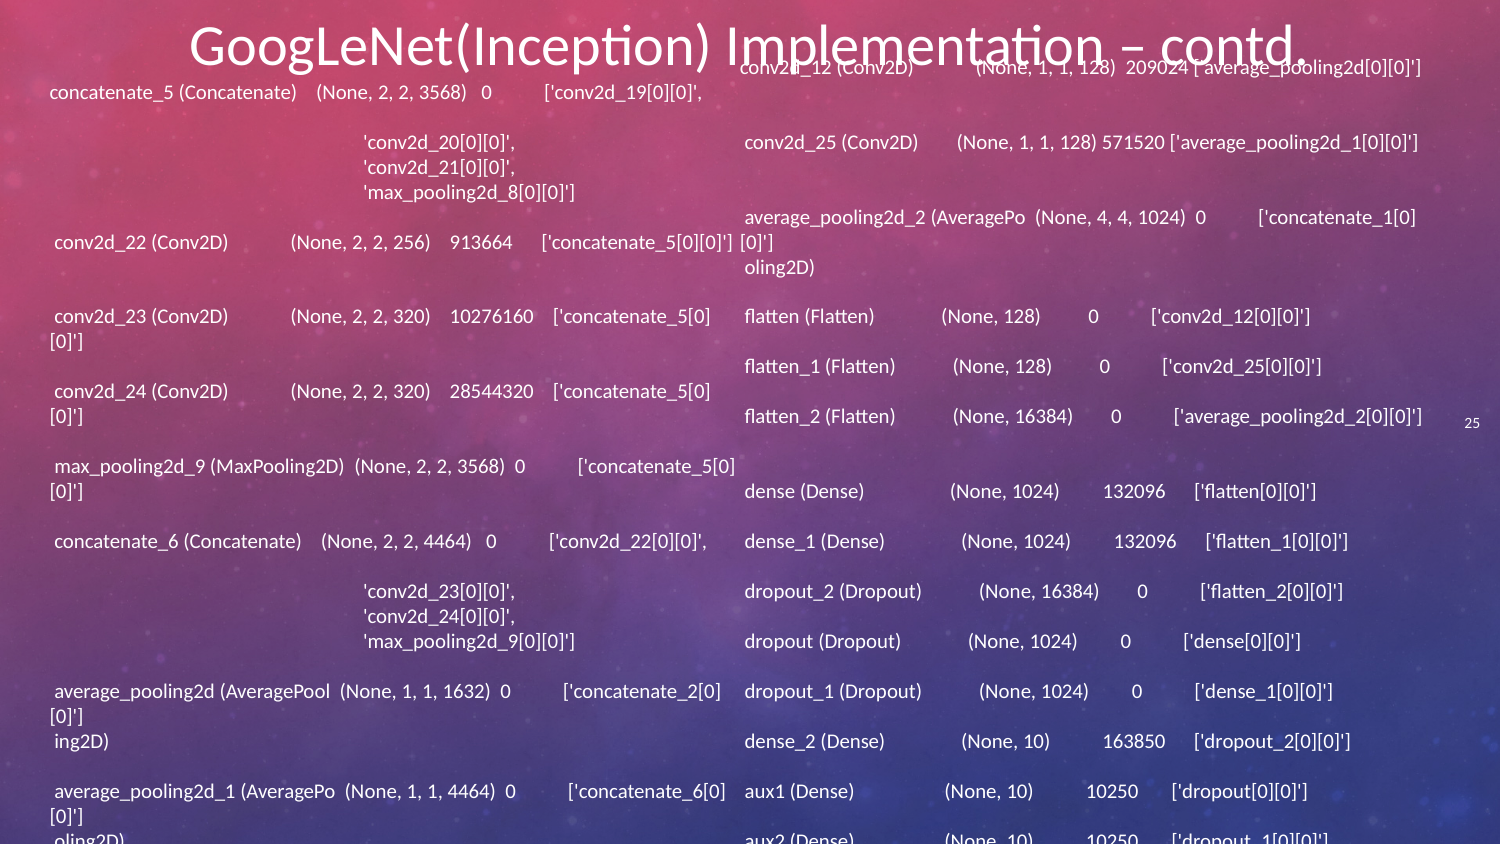

GoogLeNet(Inception) Implementation – contd.

concatenate_5 (Concatenate)    (None, 2, 2, 3568)   0           ['conv2d_19[0][0]',
                                                                  'conv2d_20[0][0]',
                                                                  'conv2d_21[0][0]',
                                                                  'max_pooling2d_8[0][0]']

 conv2d_22 (Conv2D)             (None, 2, 2, 256)    913664      ['concatenate_5[0][0]']

 conv2d_23 (Conv2D)             (None, 2, 2, 320)    10276160    ['concatenate_5[0][0]']

 conv2d_24 (Conv2D)             (None, 2, 2, 320)    28544320    ['concatenate_5[0][0]']

 max_pooling2d_9 (MaxPooling2D)  (None, 2, 2, 3568)  0           ['concatenate_5[0][0]']

 concatenate_6 (Concatenate)    (None, 2, 2, 4464)   0           ['conv2d_22[0][0]',
                                                                  'conv2d_23[0][0]',
                                                                  'conv2d_24[0][0]',
                                                                  'max_pooling2d_9[0][0]']

 average_pooling2d (AveragePool  (None, 1, 1, 1632)  0           ['concatenate_2[0][0]']
 ing2D)

 average_pooling2d_1 (AveragePo  (None, 1, 1, 4464)  0           ['concatenate_6[0][0]']
 oling2D)

conv2d_12 (Conv2D)             (None, 1, 1, 128)  209024 ['average_pooling2d[0][0]']

 conv2d_25 (Conv2D)        (None, 1, 1, 128) 571520 ['average_pooling2d_1[0][0]']

 average_pooling2d_2 (AveragePo  (None, 4, 4, 1024)  0           ['concatenate_1[0][0]']
 oling2D)

 flatten (Flatten)              (None, 128)          0           ['conv2d_12[0][0]']

 flatten_1 (Flatten)            (None, 128)          0           ['conv2d_25[0][0]']

 flatten_2 (Flatten)            (None, 16384)        0           ['average_pooling2d_2[0][0]']

 dense (Dense)                  (None, 1024)         132096      ['flatten[0][0]']

 dense_1 (Dense)                (None, 1024)         132096      ['flatten_1[0][0]']

 dropout_2 (Dropout)            (None, 16384)        0           ['flatten_2[0][0]']

 dropout (Dropout)              (None, 1024)         0           ['dense[0][0]']

 dropout_1 (Dropout)            (None, 1024)         0           ['dense_1[0][0]']

 dense_2 (Dense)                (None, 10)           163850      ['dropout_2[0][0]']

 aux1 (Dense)                   (None, 10)           10250       ['dropout[0][0]']

 aux2 (Dense)                   (None, 10)           10250       ['dropout_1[0][0]']

25